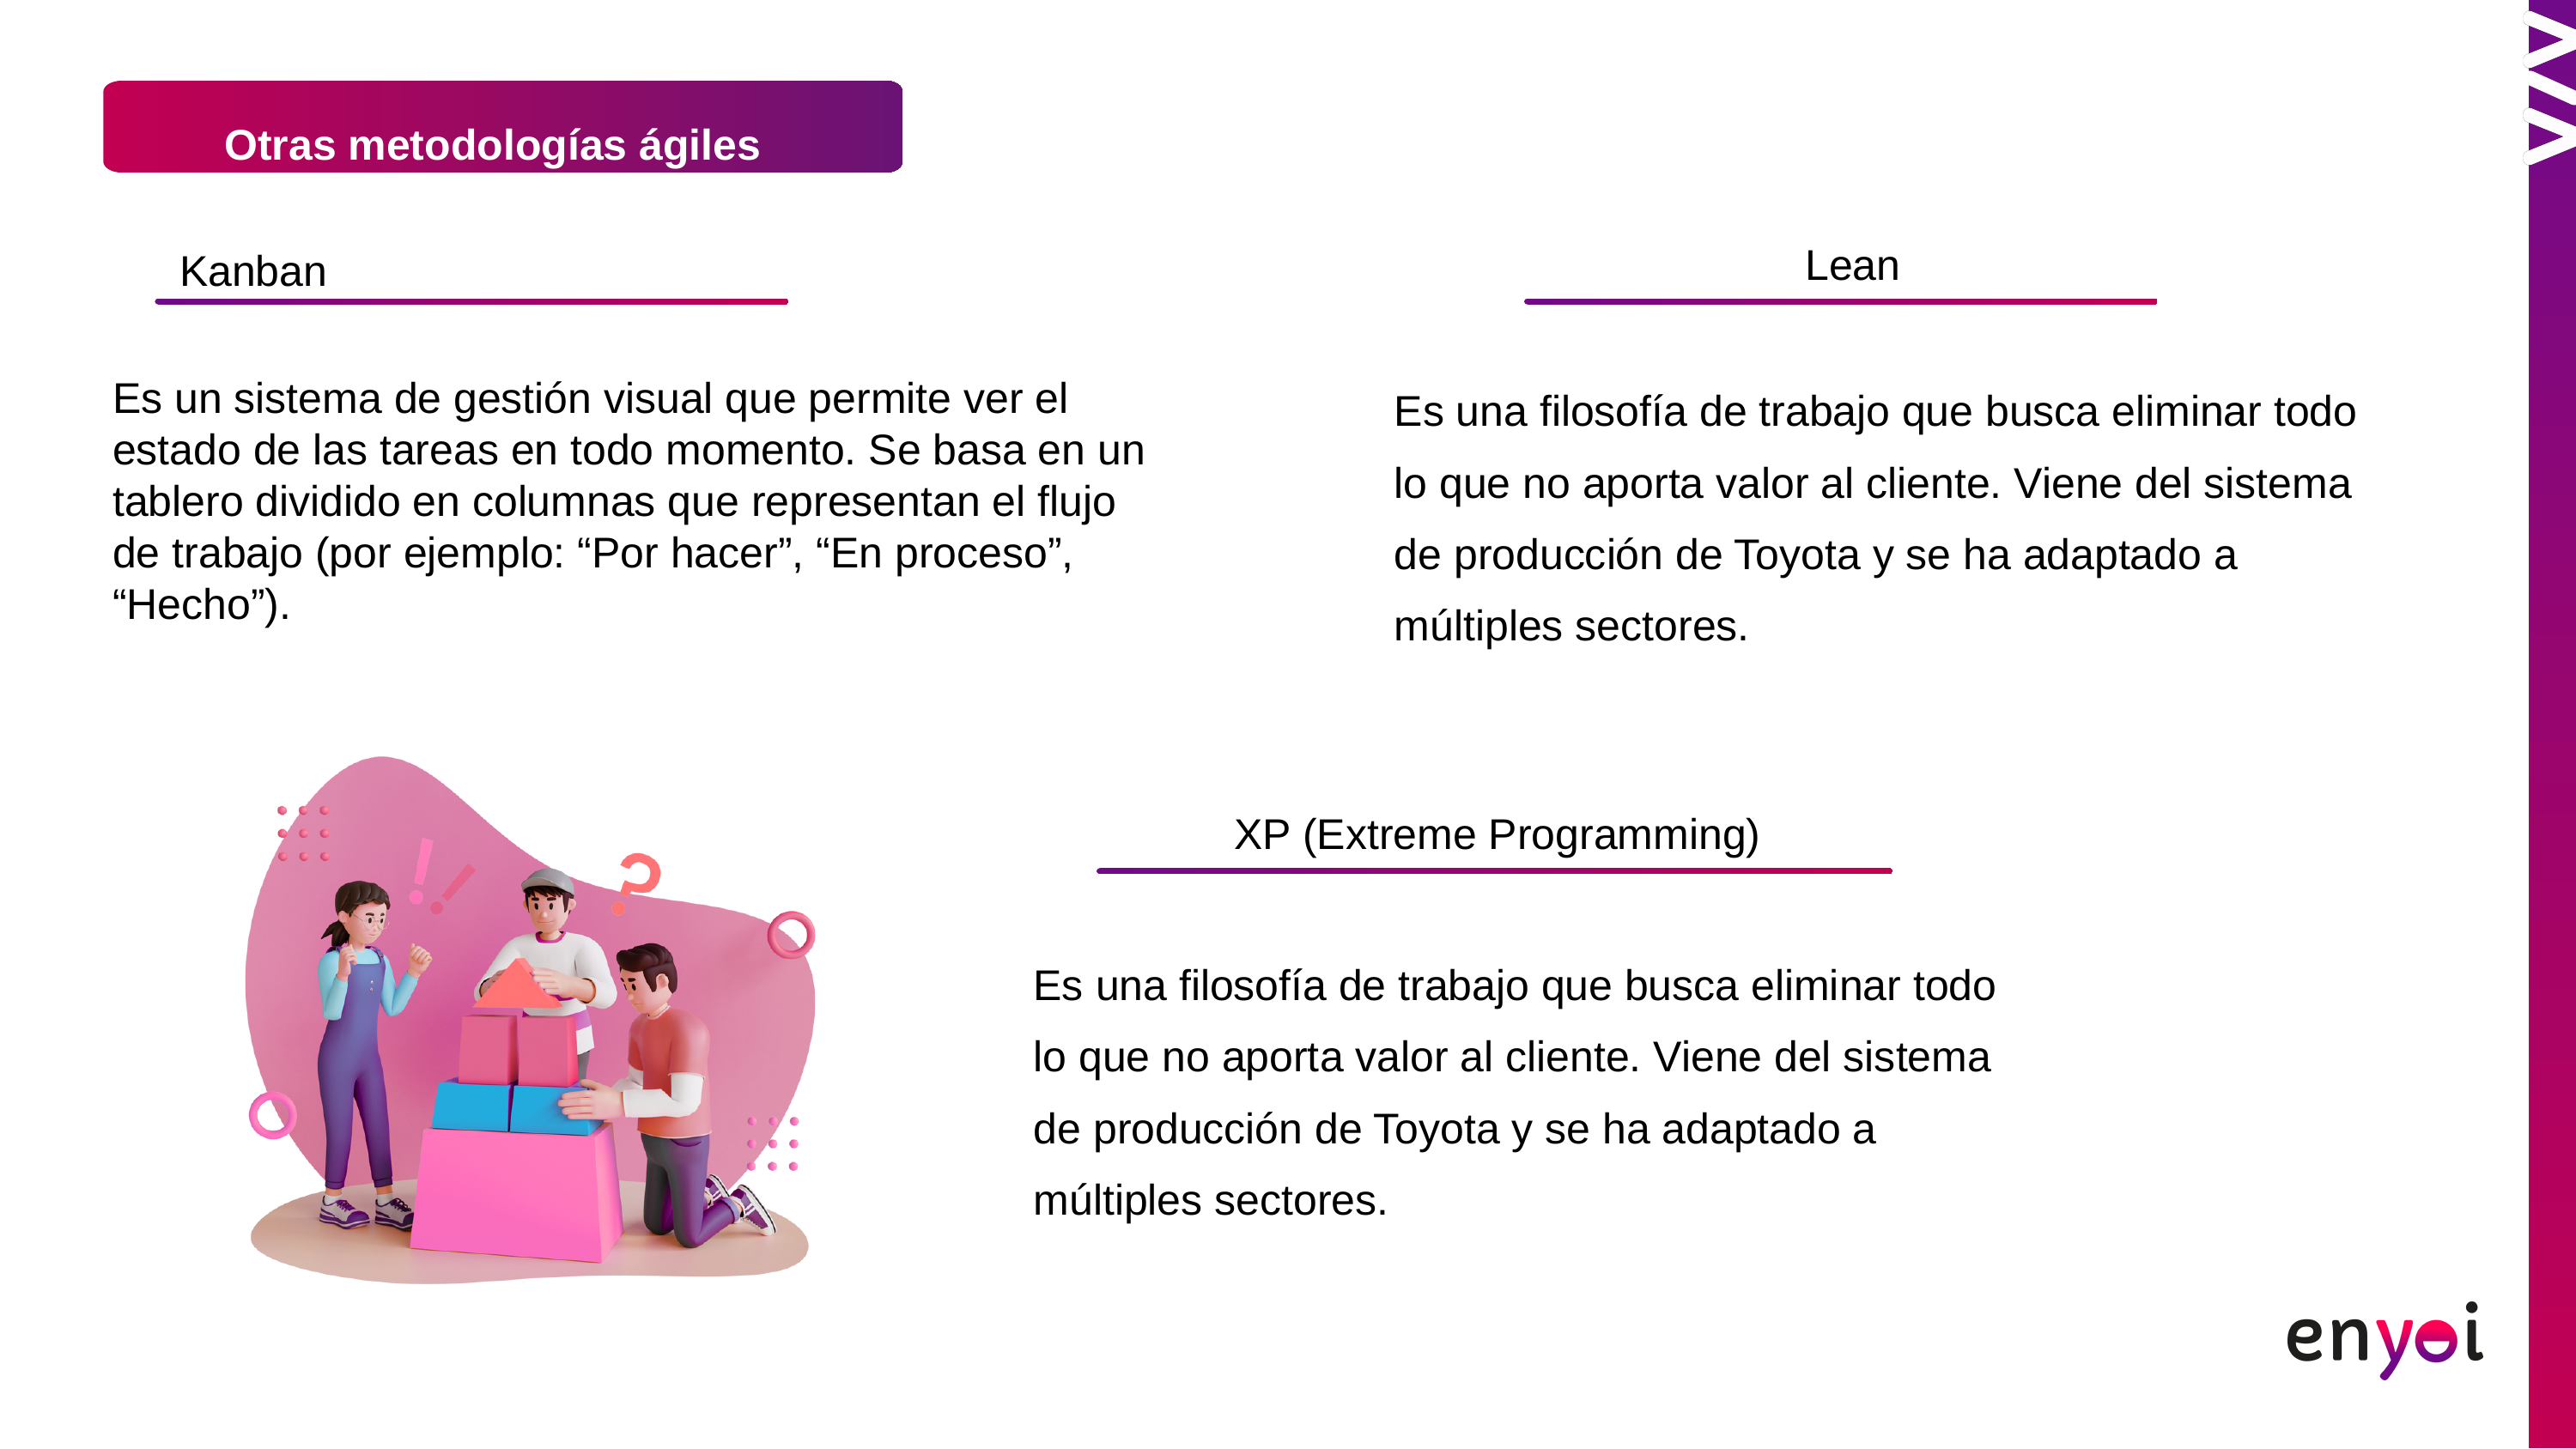

Otras metodologías ágiles
Lean
Kanban

Es una filosofía de trabajo que busca eliminar todo lo que no aporta valor al cliente. Viene del sistema de producción de Toyota y se ha adaptado a múltiples sectores.
Es un sistema de gestión visual que permite ver el estado de las tareas en todo momento. Se basa en un tablero dividido en columnas que representan el flujo de trabajo (por ejemplo: “Por hacer”, “En proceso”, “Hecho”).

XP (Extreme Programming)

Es una filosofía de trabajo que busca eliminar todo lo que no aporta valor al cliente. Viene del sistema de producción de Toyota y se ha adaptado a múltiples sectores.